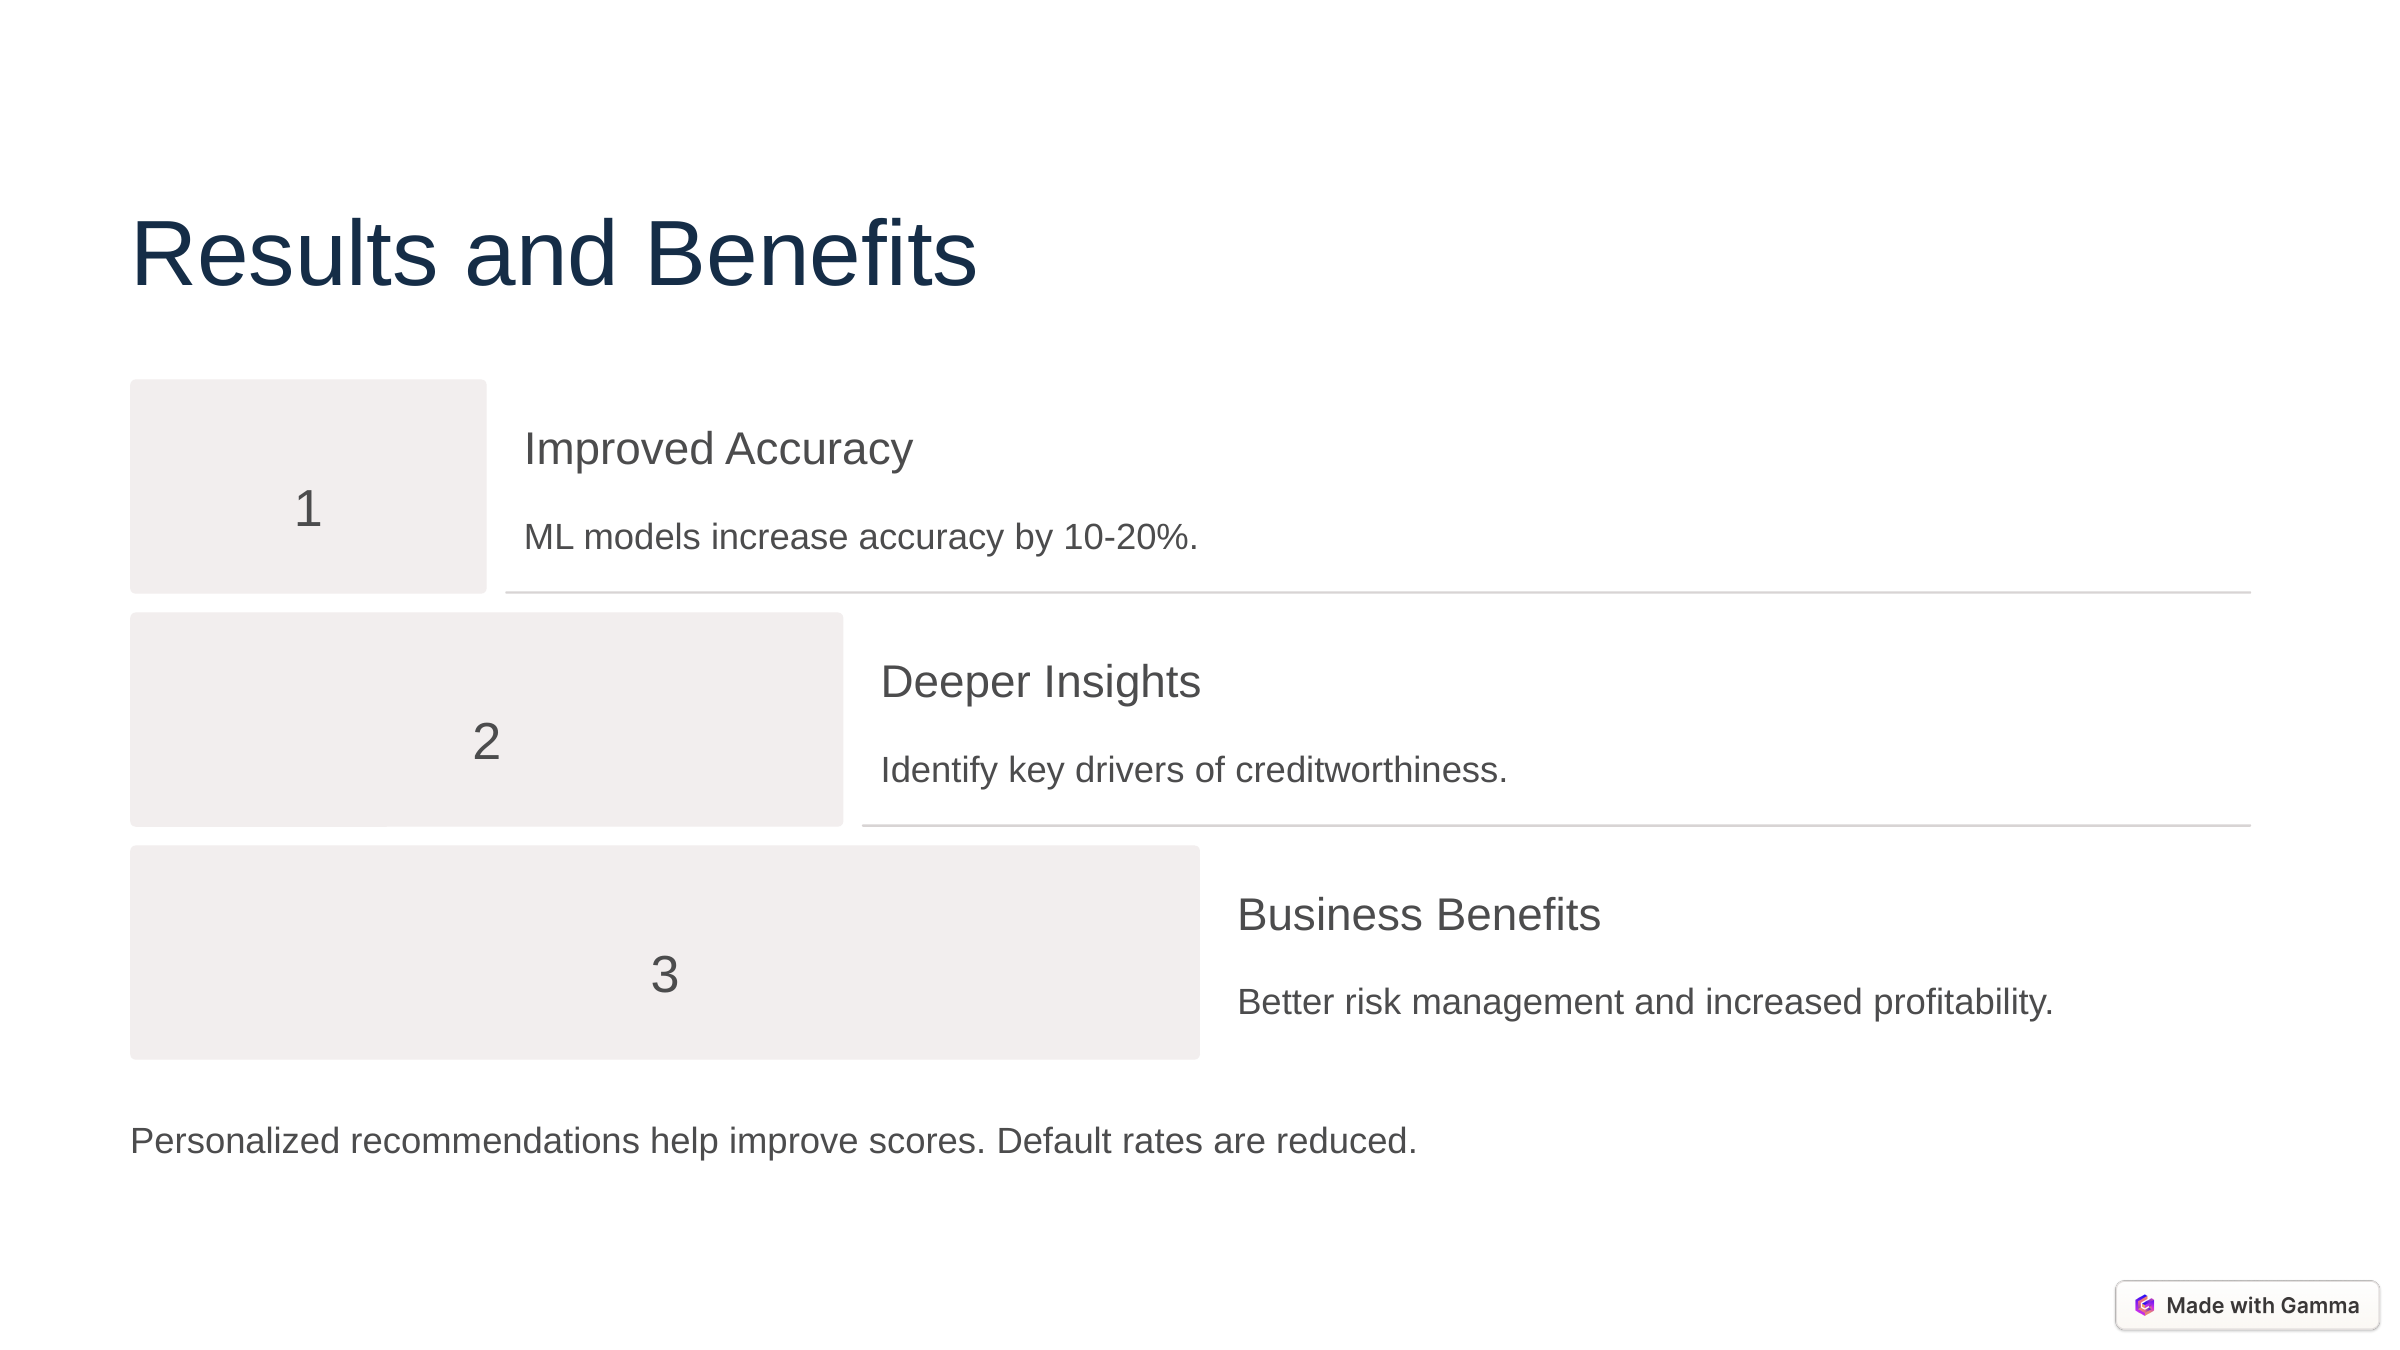

Results and Benefits

Improved Accuracy
1
ML models increase accuracy by 10-20%.

Deeper Insights
2
Identify key drivers of creditworthiness.

Business Benefits
3
Better risk management and increased profitability.
Personalized recommendations help improve scores. Default rates are reduced.